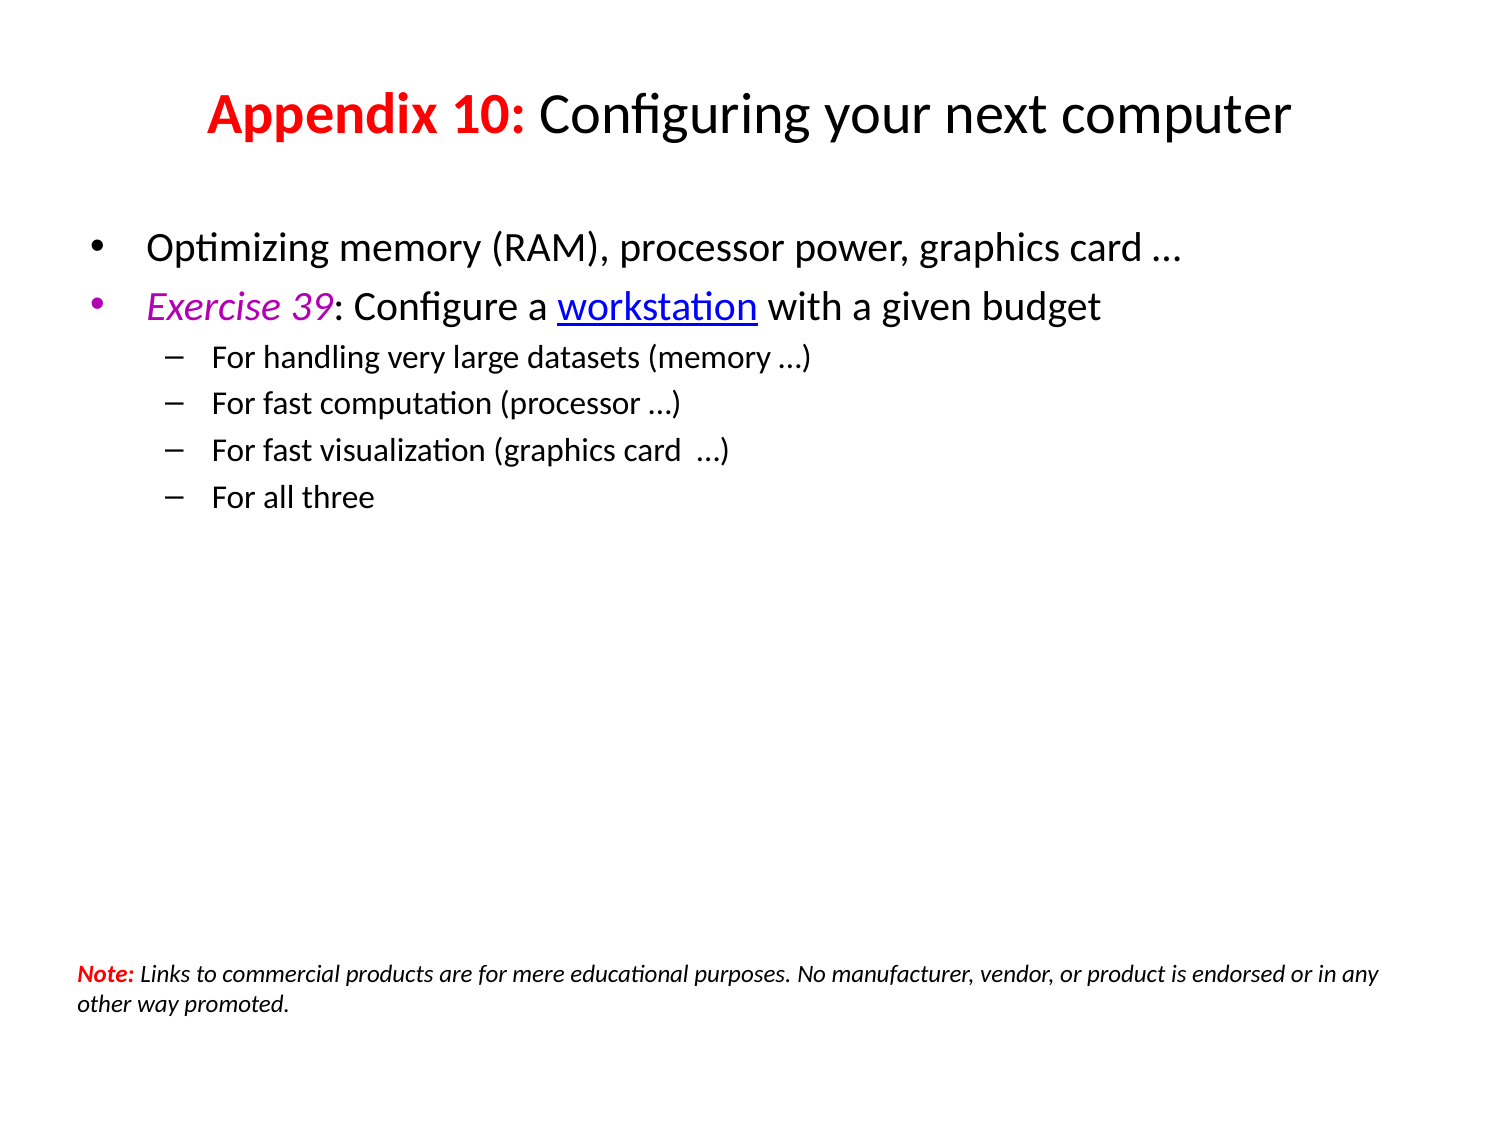

# Appendix 10: Configuring your next computer
Optimizing memory (RAM), processor power, graphics card …
Exercise 39: Configure a workstation with a given budget
For handling very large datasets (memory …)
For fast computation (processor …)
For fast visualization (graphics card  …)
For all three
Note: Links to commercial products are for mere educational purposes. No manufacturer, vendor, or product is endorsed or in any other way promoted.